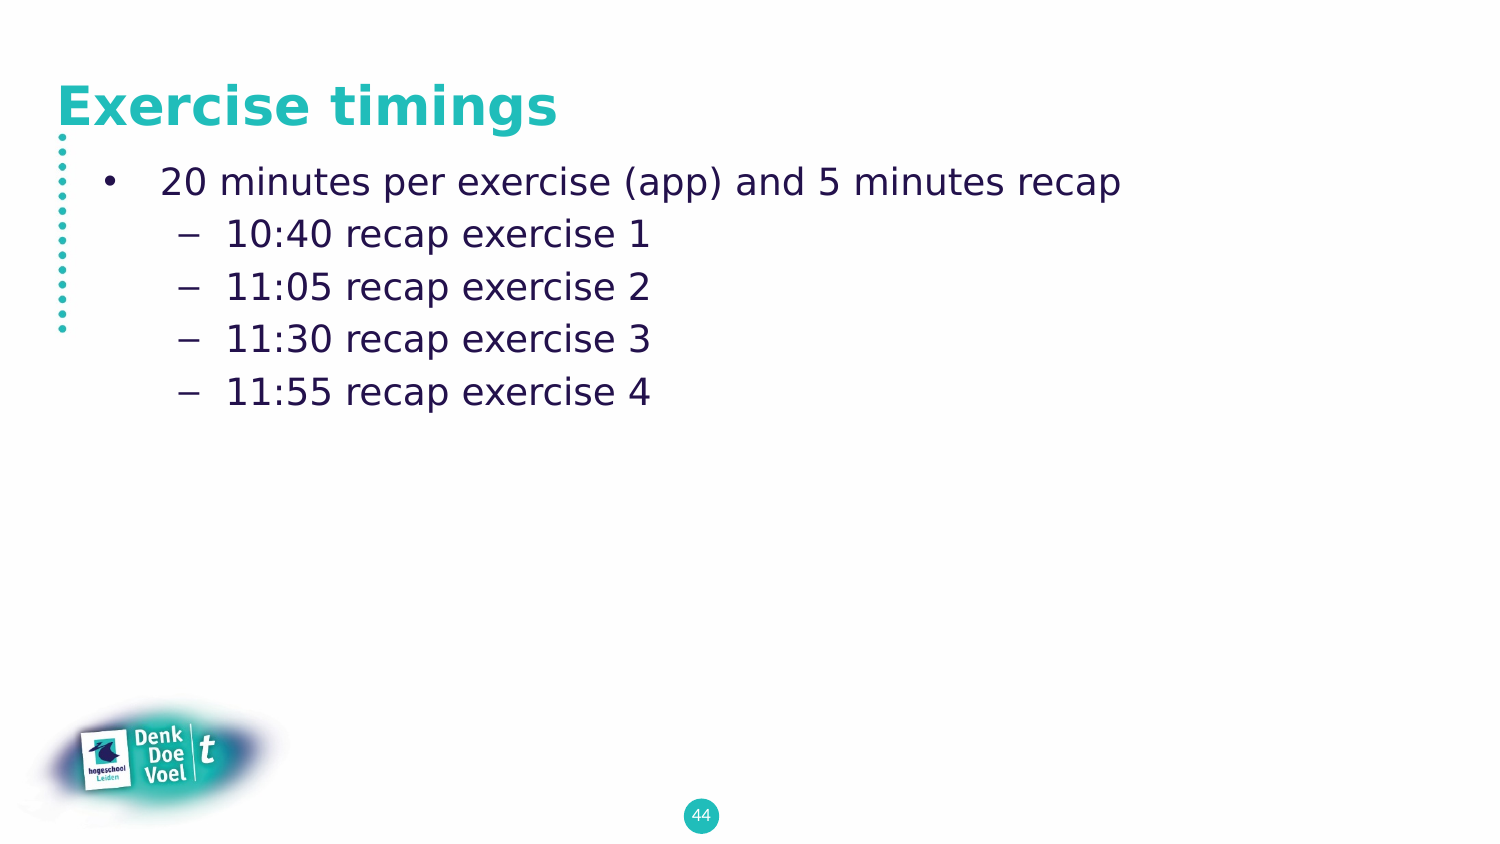

# Exercise timings
20 minutes per exercise (app) and 5 minutes recap
10:40 recap exercise 1
11:05 recap exercise 2
11:30 recap exercise 3
11:55 recap exercise 4